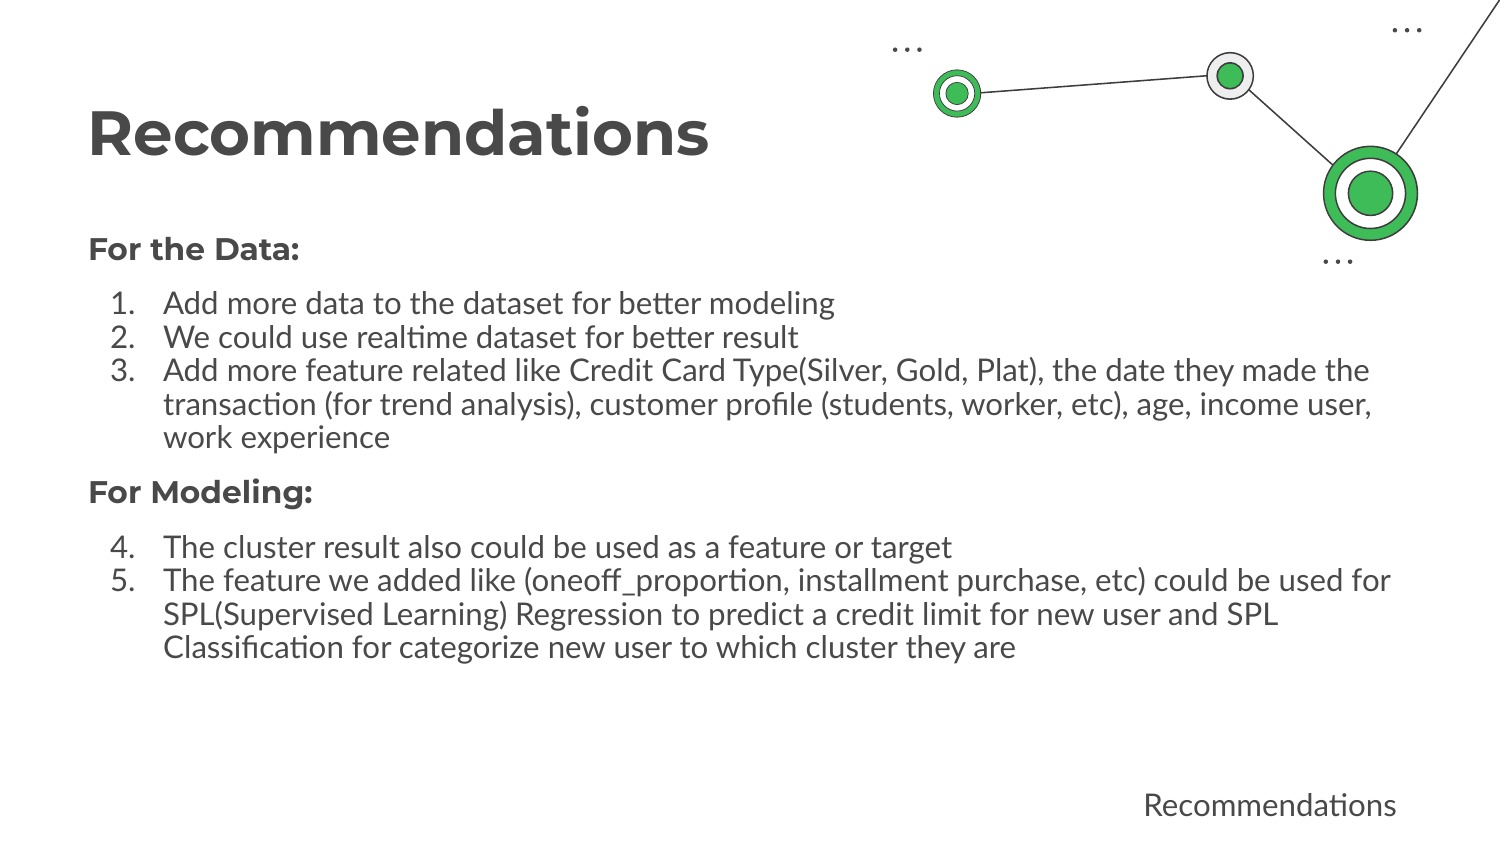

Recommendations
For the Data:
Add more data to the dataset for better modeling
We could use realtime dataset for better result
Add more feature related like Credit Card Type(Silver, Gold, Plat), the date they made the transaction (for trend analysis), customer profile (students, worker, etc), age, income user, work experience
For Modeling:
The cluster result also could be used as a feature or target
The feature we added like (oneoff_proportion, installment purchase, etc) could be used for SPL(Supervised Learning) Regression to predict a credit limit for new user and SPL Classification for categorize new user to which cluster they are
Recommendations